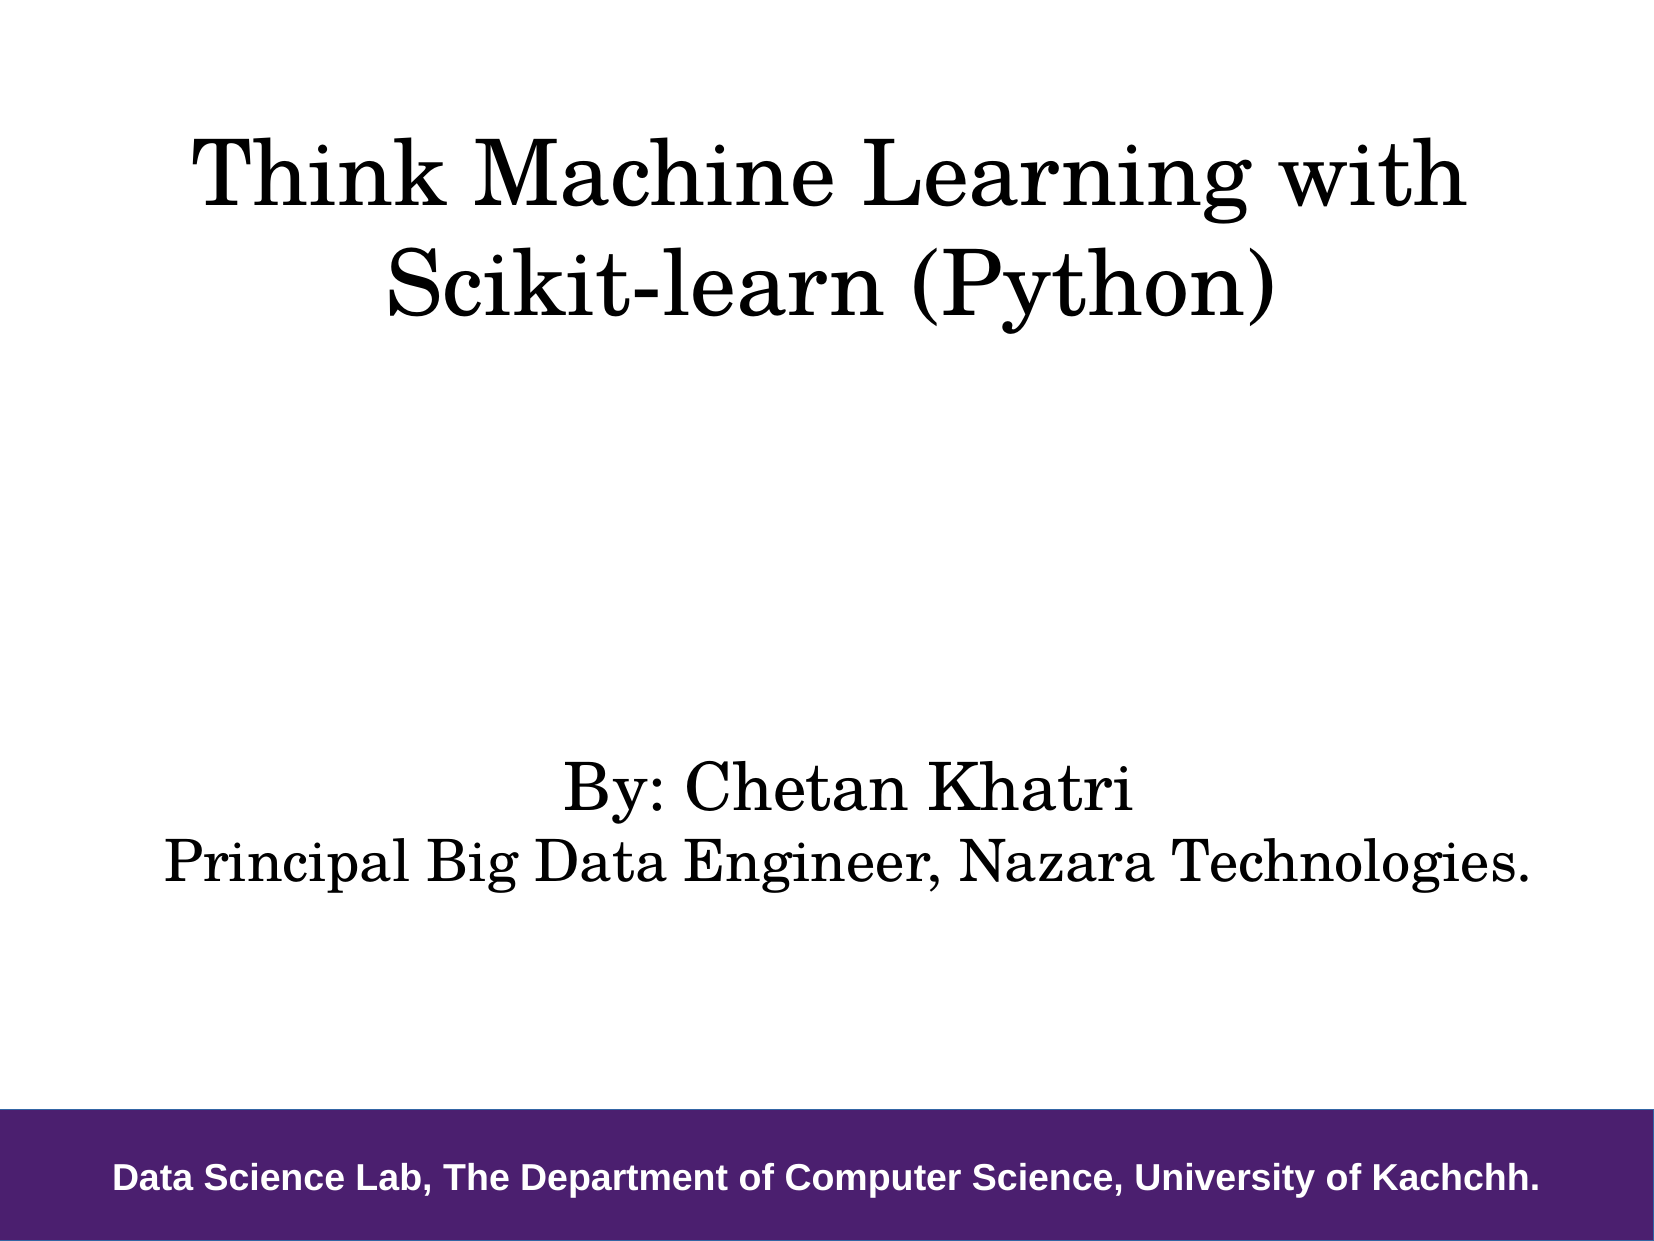

Think Machine Learning with Scikit-learn (Python)
By: Chetan Khatri
Principal Big Data Engineer, Nazara Technologies.
Data Science Lab, The Department of Computer Science, University of Kachchh.